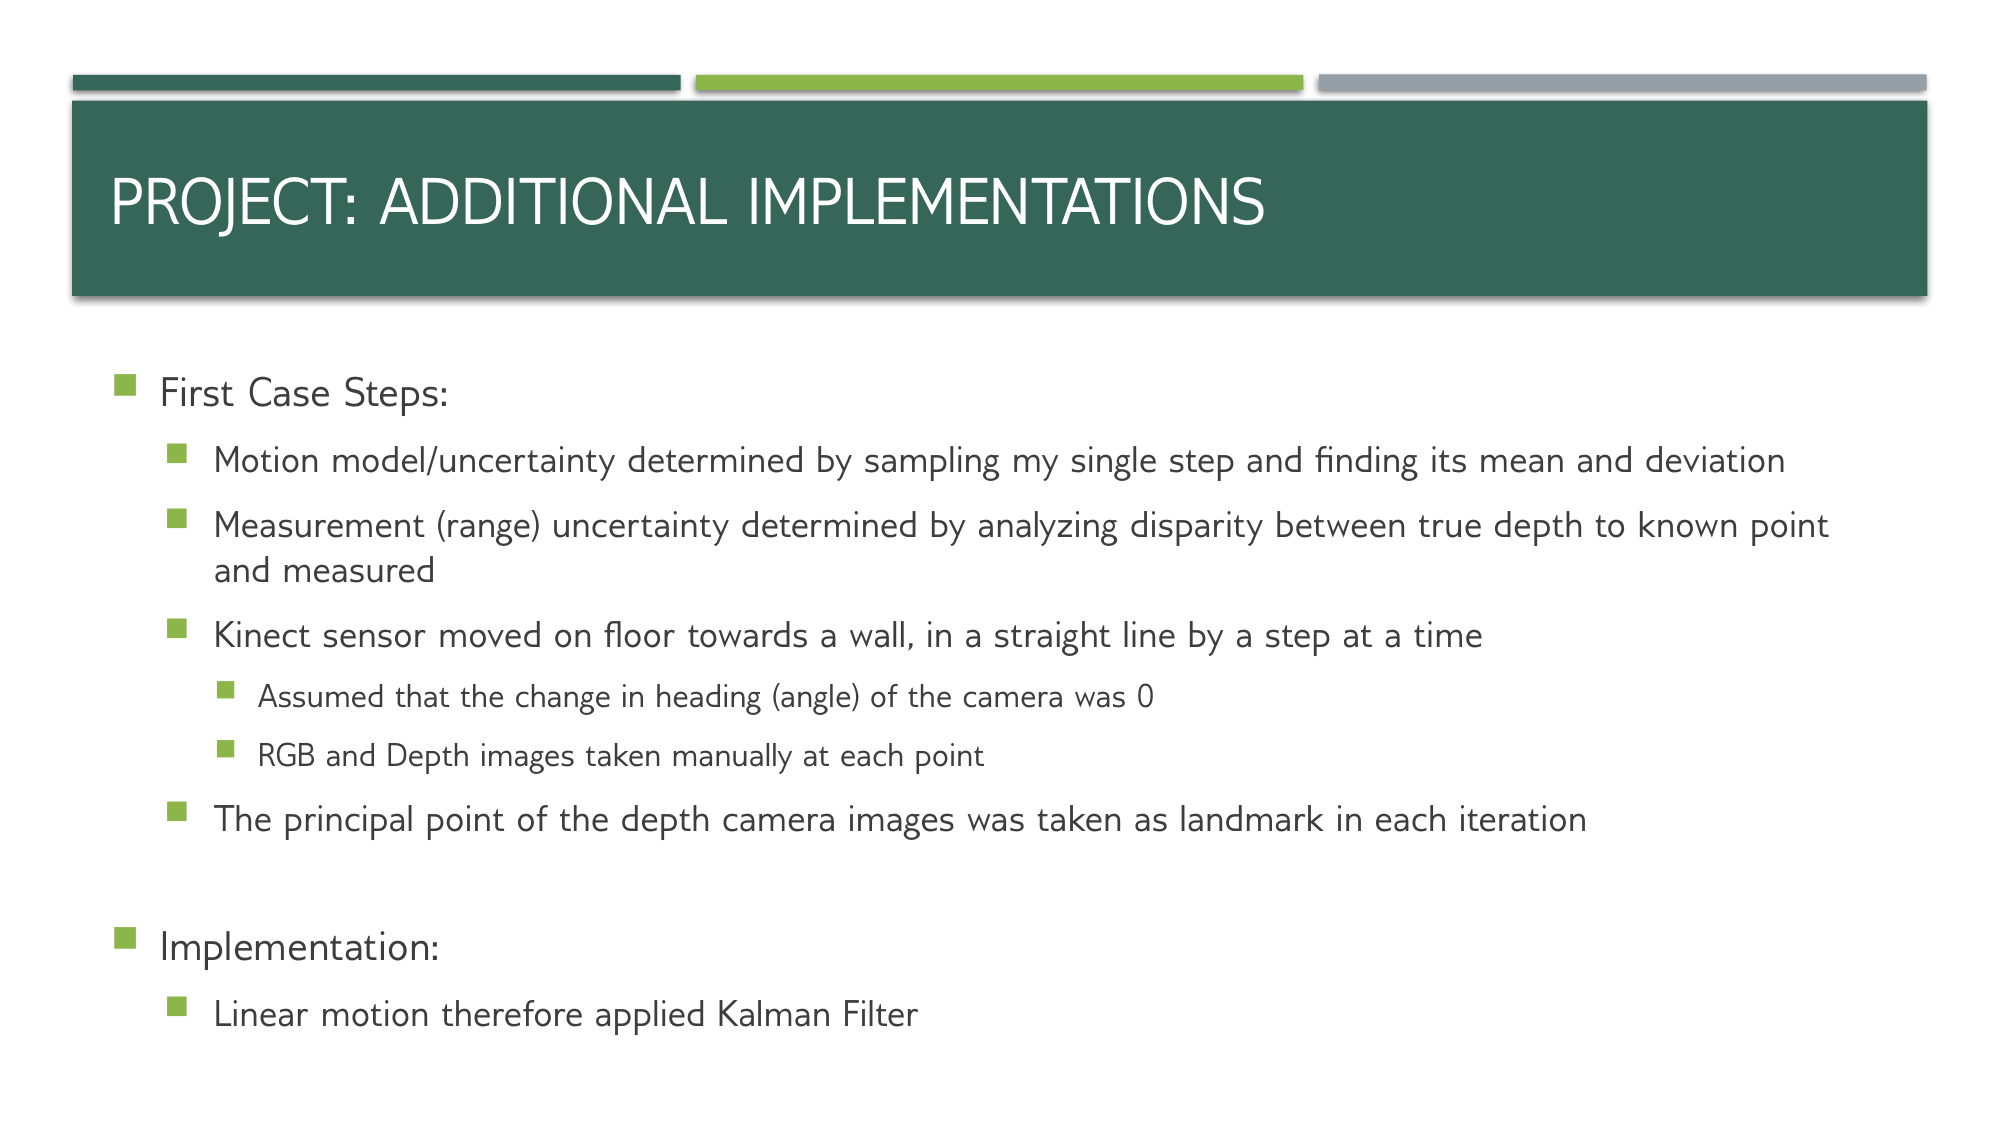

# Project: Additional Implementations
First Case Steps:
Motion model/uncertainty determined by sampling my single step and finding its mean and deviation
Measurement (range) uncertainty determined by analyzing disparity between true depth to known point and measured
Kinect sensor moved on floor towards a wall, in a straight line by a step at a time
Assumed that the change in heading (angle) of the camera was 0
RGB and Depth images taken manually at each point
The principal point of the depth camera images was taken as landmark in each iteration

Implementation:
Linear motion therefore applied Kalman Filter